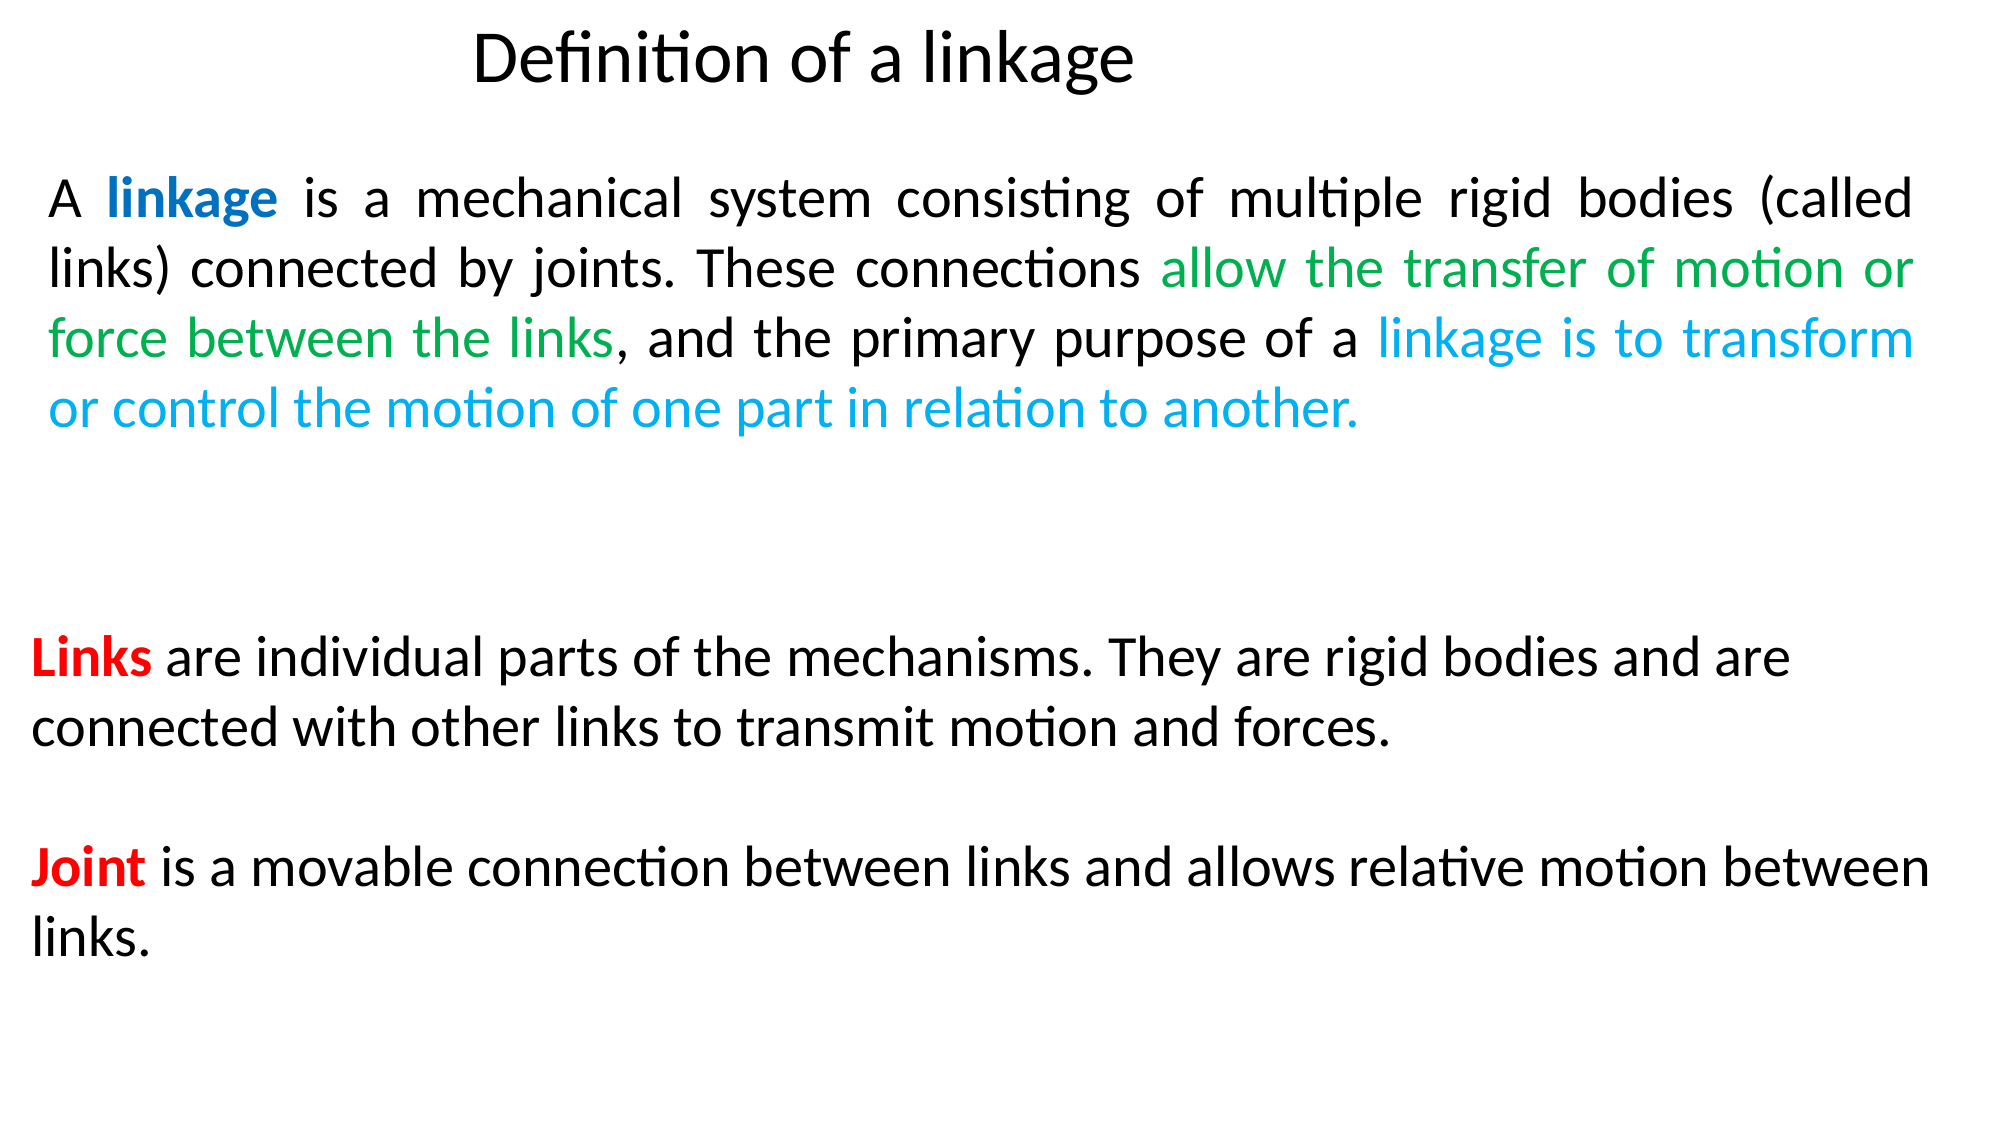

Definition of a linkage
A linkage is a mechanical system consisting of multiple rigid bodies (called links) connected by joints. These connections allow the transfer of motion or force between the links, and the primary purpose of a linkage is to transform or control the motion of one part in relation to another.
Links are individual parts of the mechanisms. They are rigid bodies and are connected with other links to transmit motion and forces.

Joint is a movable connection between links and allows relative motion between links.